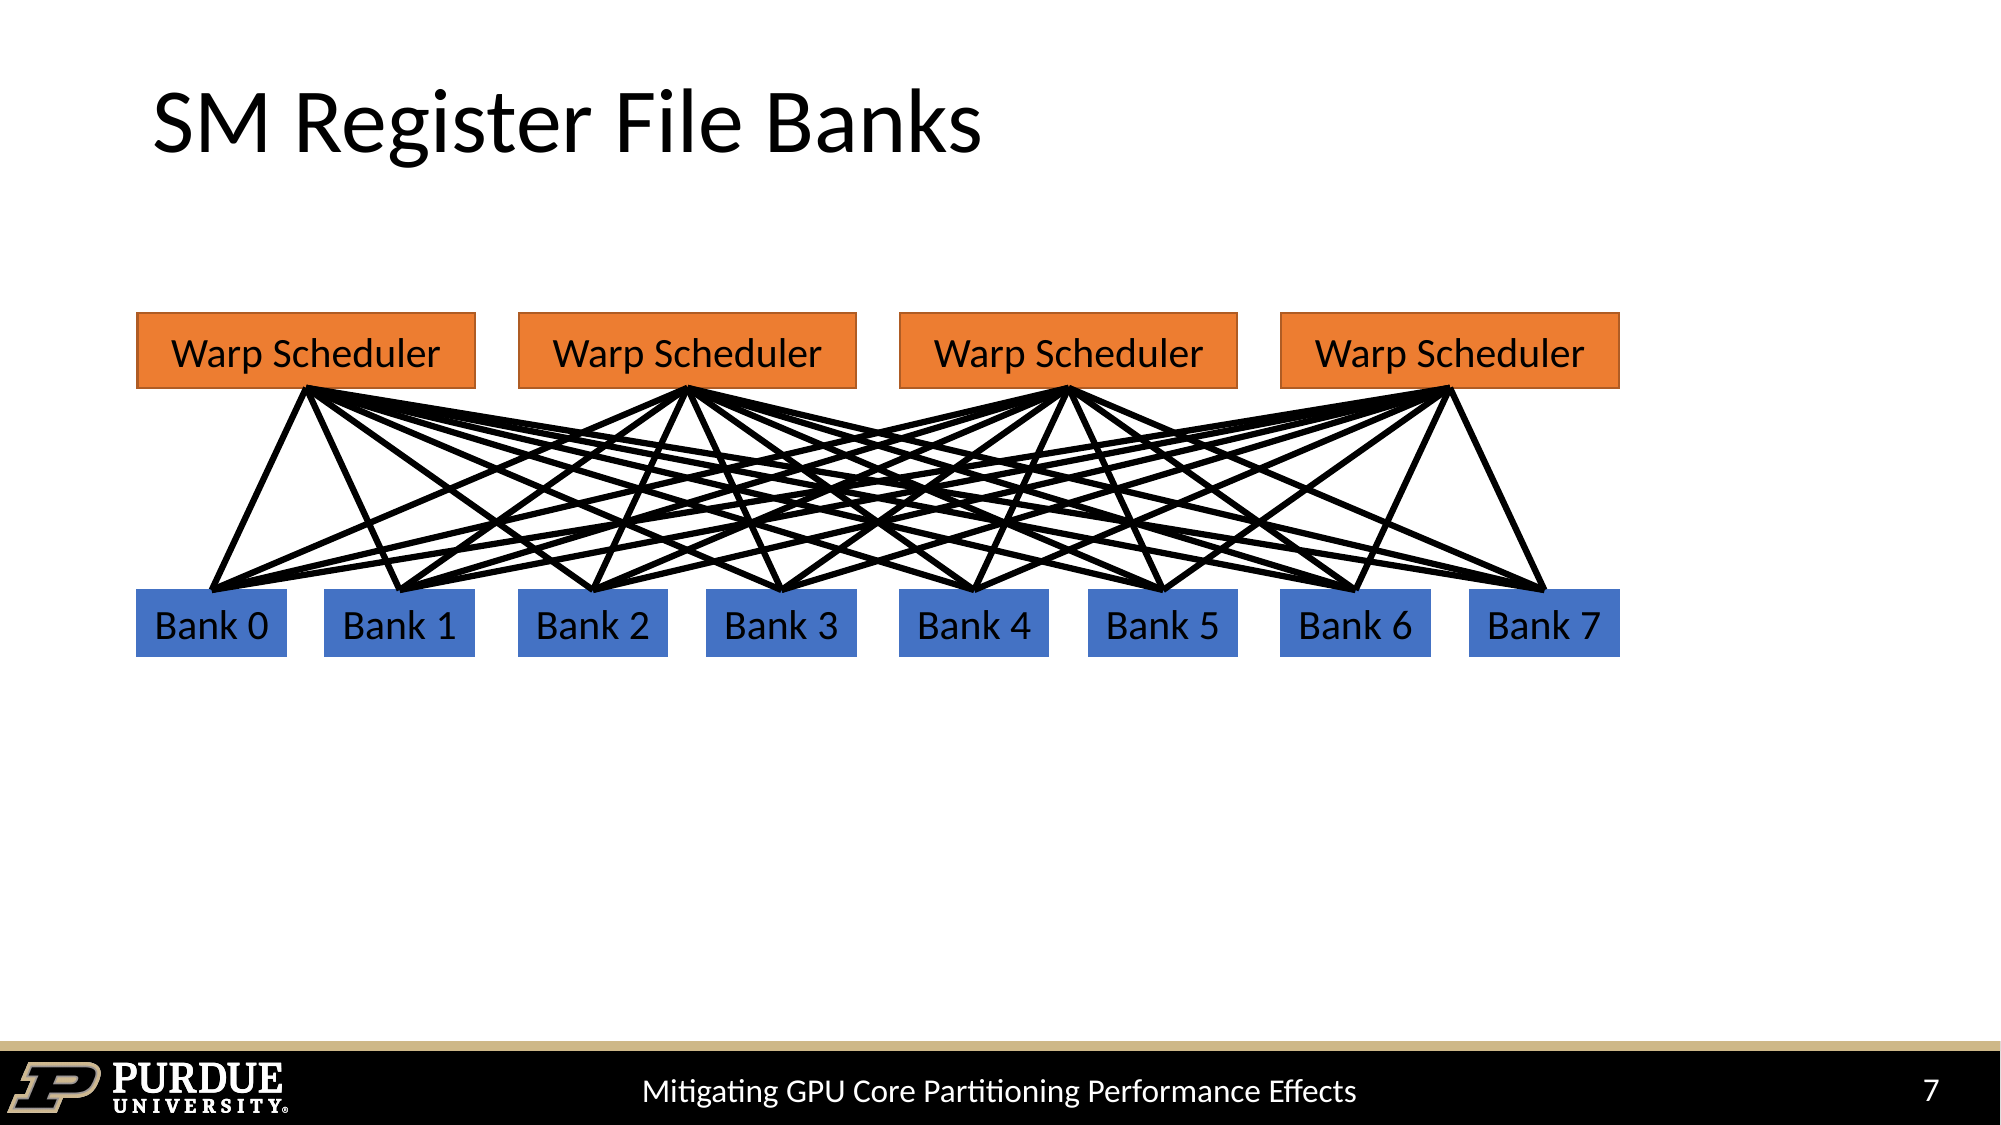

# SM Register File Banks
Warp Scheduler
Warp Scheduler
Warp Scheduler
Warp Scheduler
Bank 3
Bank 4
Bank 5
Bank 6
Bank 7
Bank 0
Bank 1
Bank 2
7